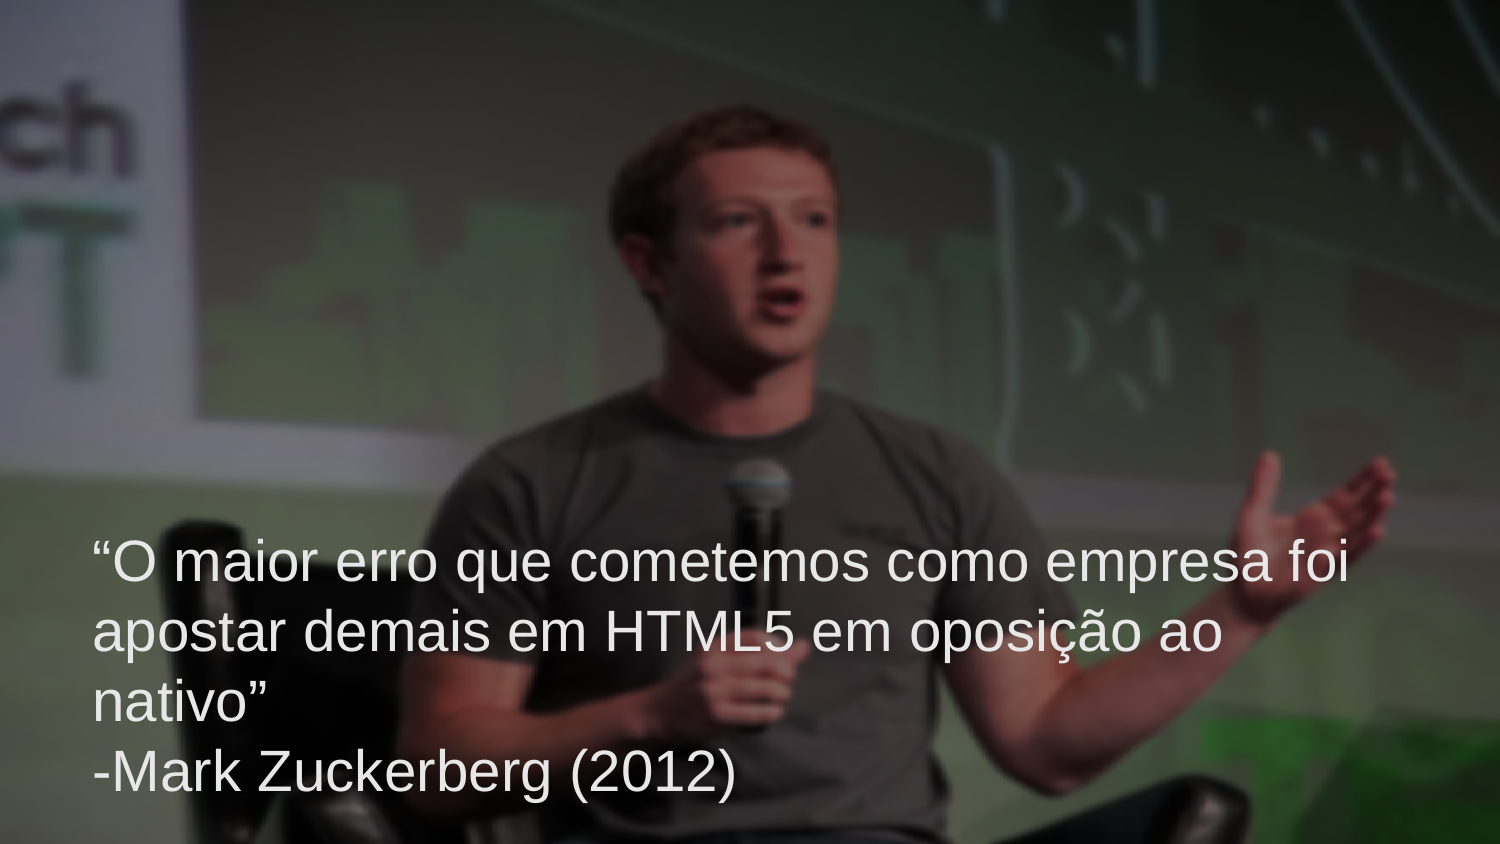

# “O maior erro que cometemos como empresa foi apostar demais em HTML5 em oposição ao nativo” -Mark Zuckerberg (2012)